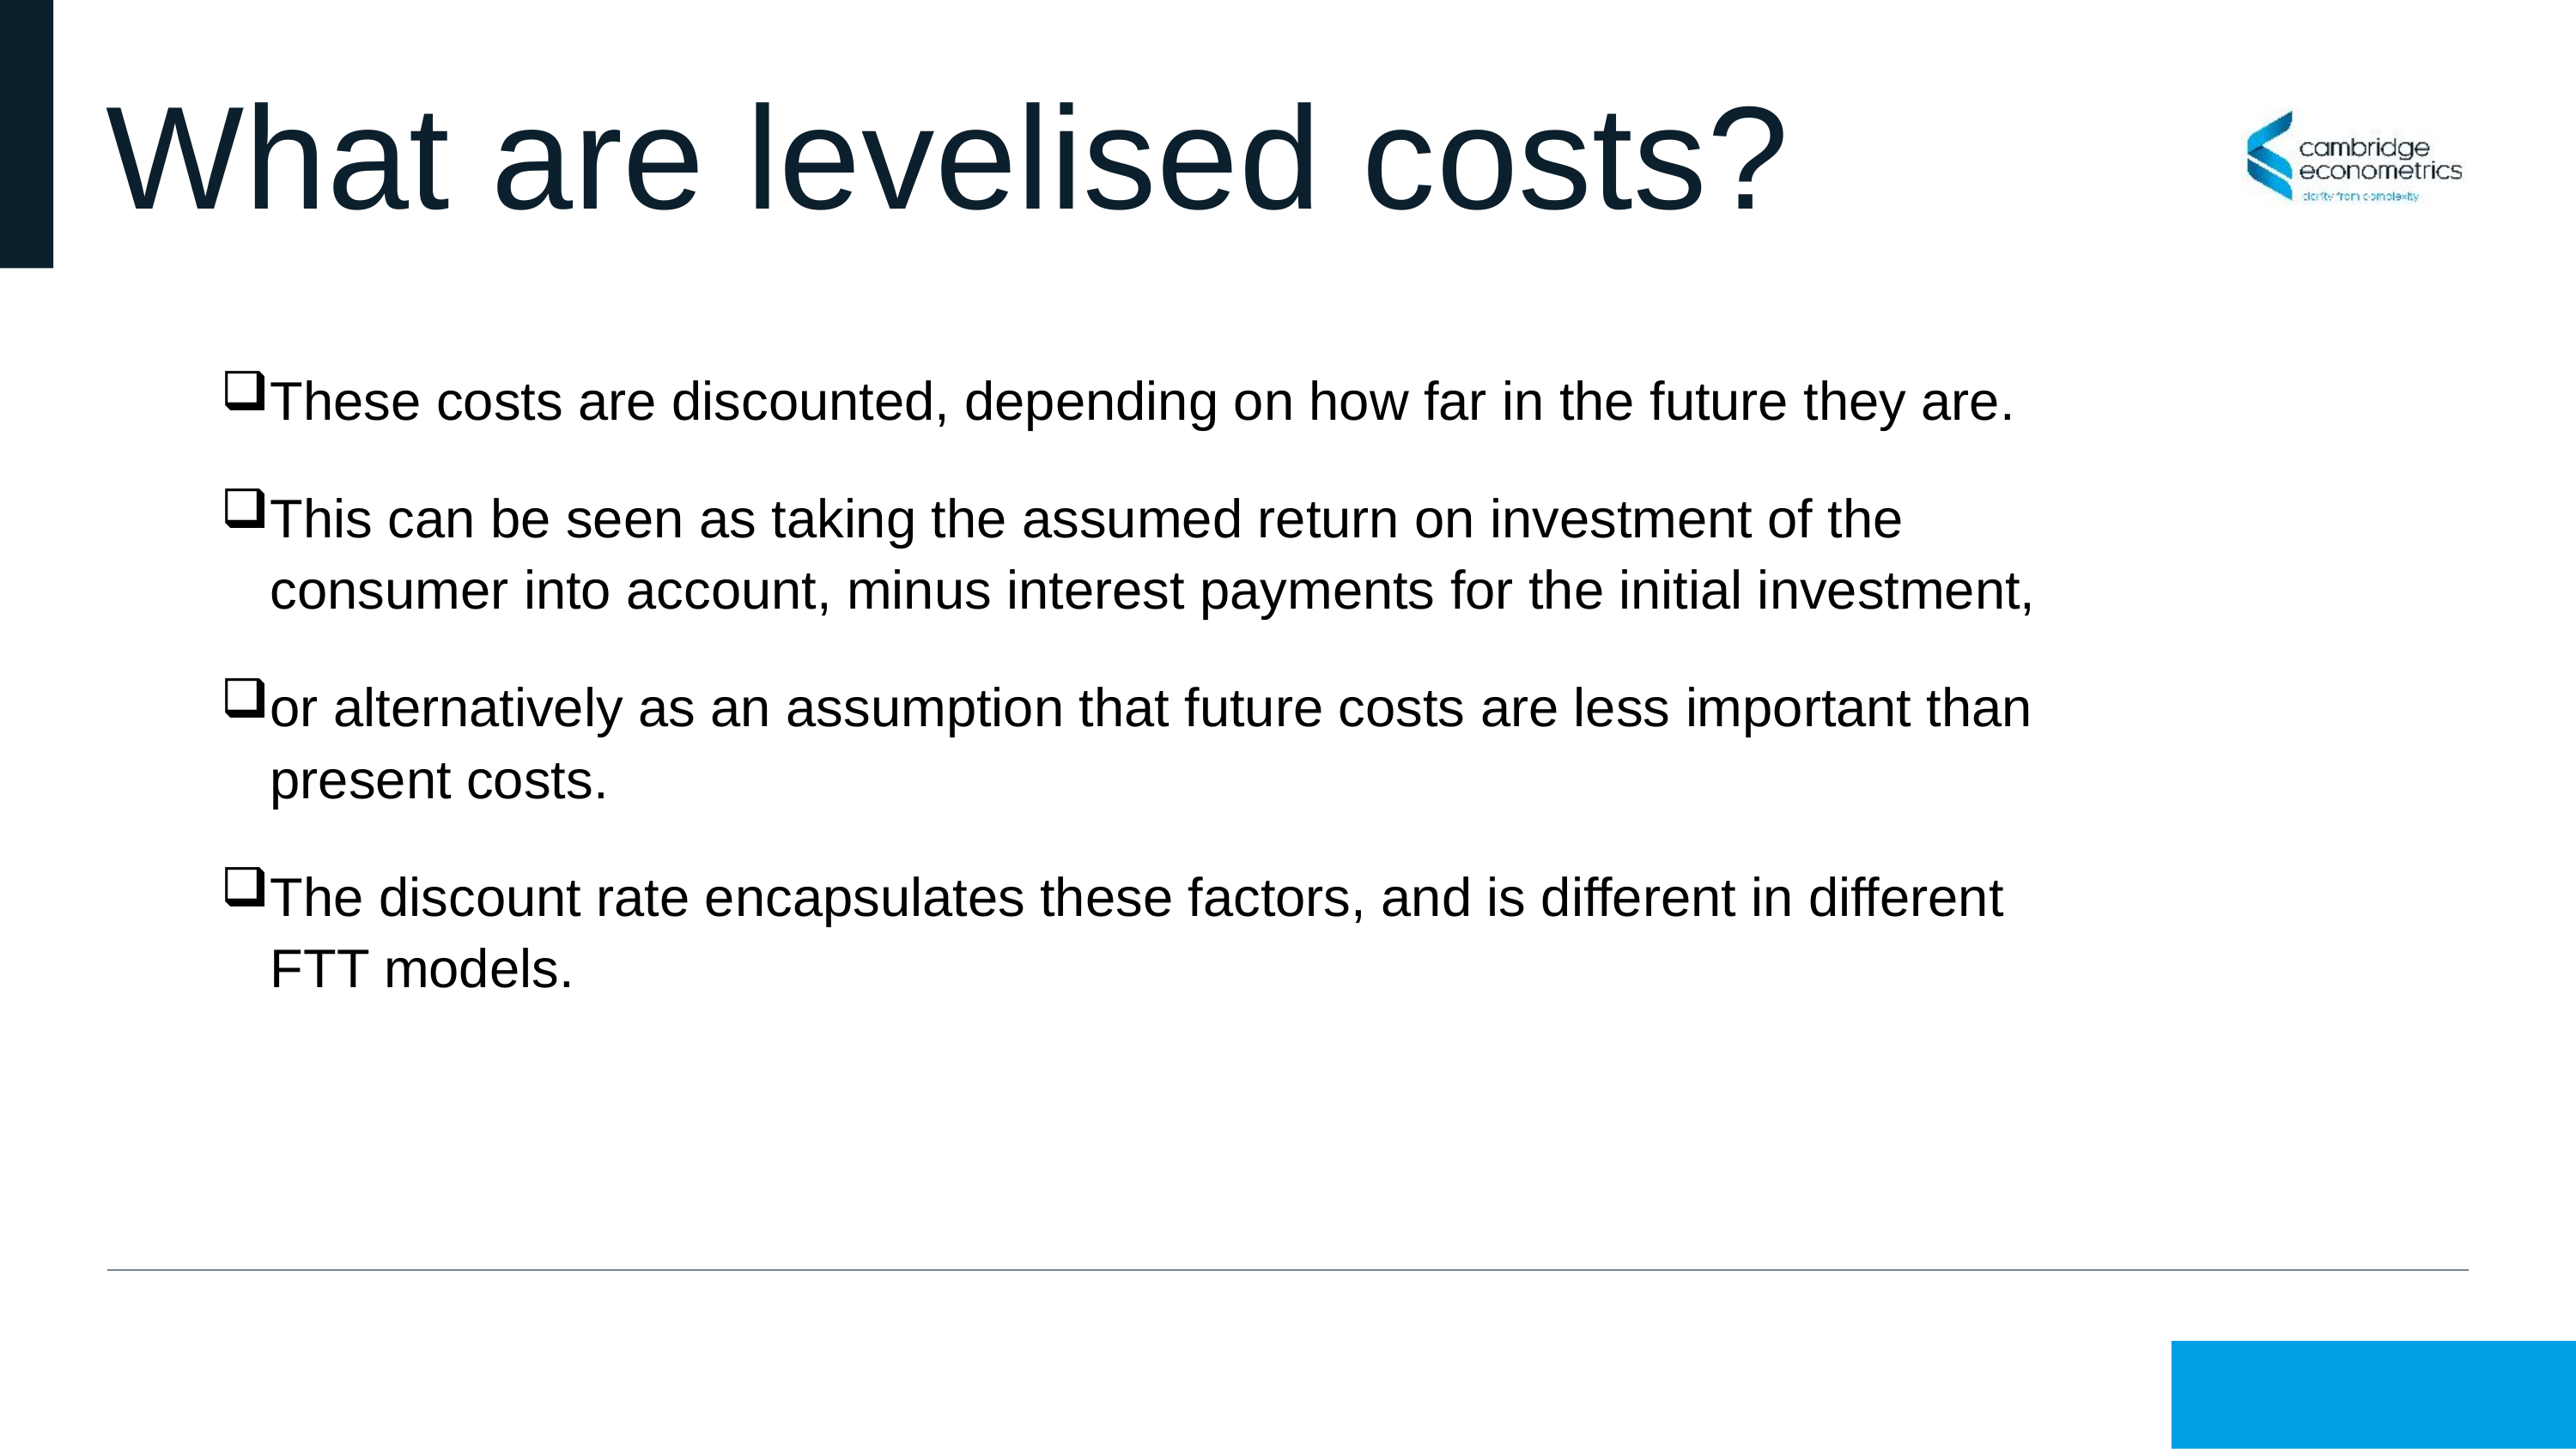

# What are levelised costs?
These costs are discounted, depending on how far in the future they are.
This can be seen as taking the assumed return on investment of the consumer into account, minus interest payments for the initial investment,
or alternatively as an assumption that future costs are less important than present costs.
The discount rate encapsulates these factors, and is different in different FTT models.